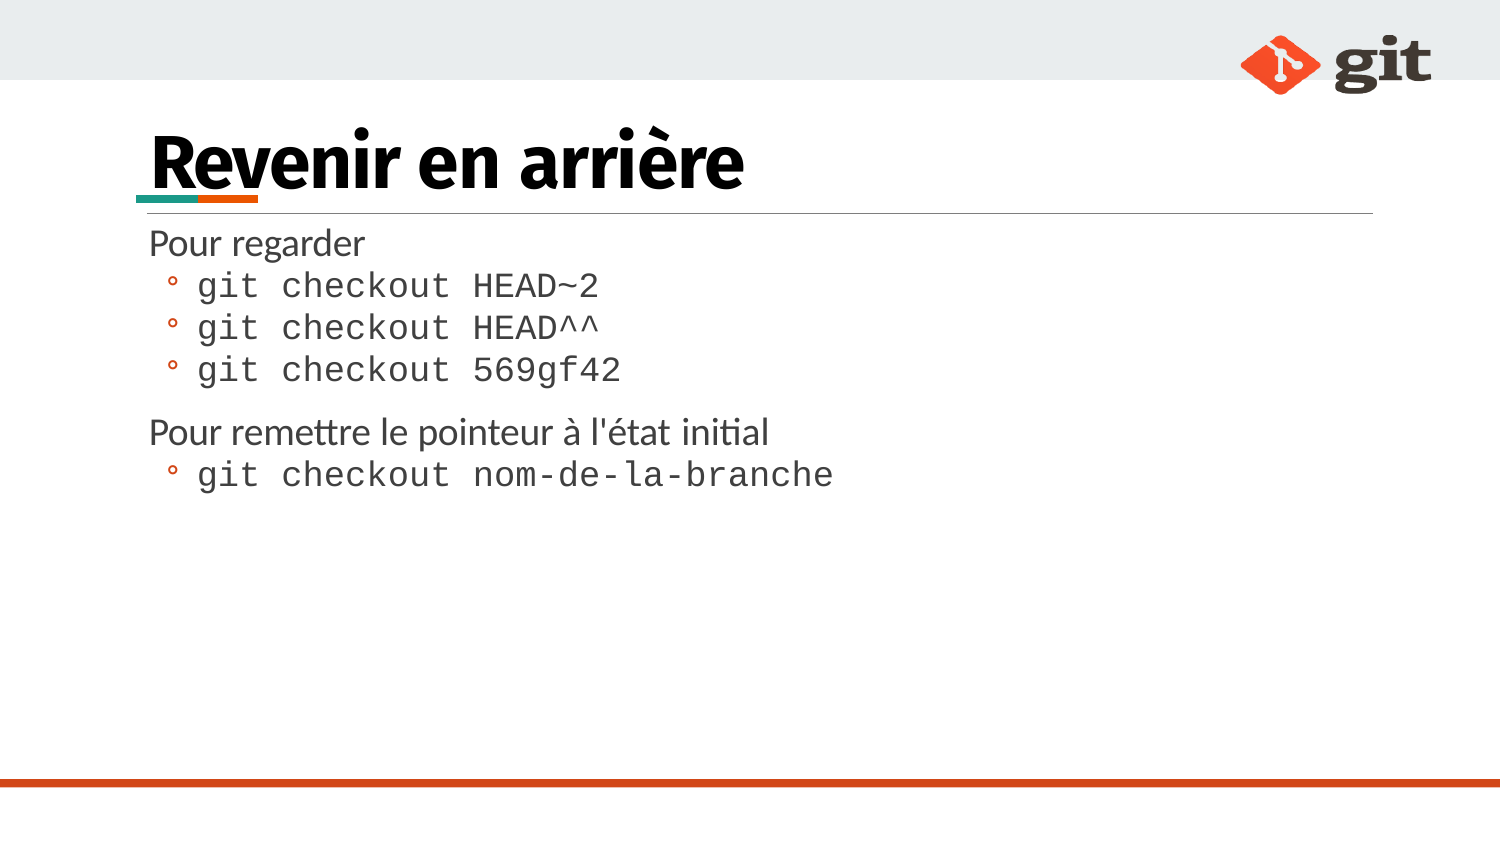

# Revenir en arrière

Pour regarder
git checkout HEAD~2
git checkout HEAD^^
git checkout 569gf42
Pour remettre le pointeur à l'état initial
git checkout nom-de-la-branche